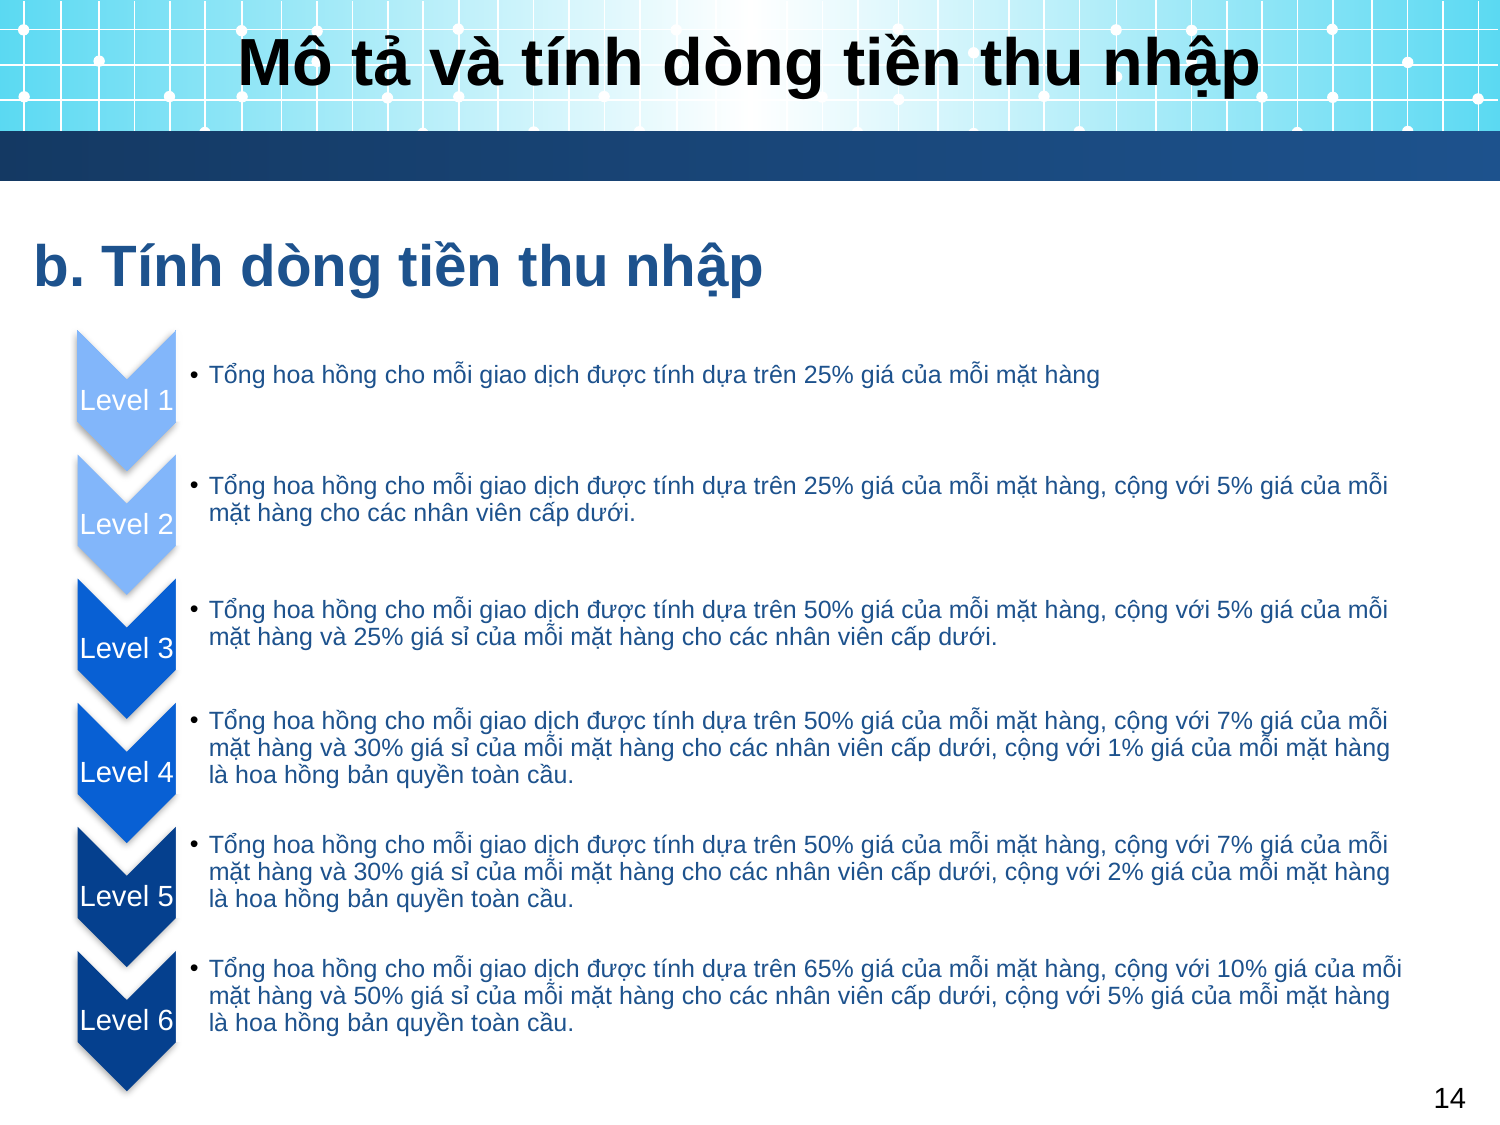

# Mô tả và tính dòng tiền thu nhập
b. Tính dòng tiền thu nhập
Level 1
Tổng hoa hồng cho mỗi giao dịch được tính dựa trên 25% giá của mỗi mặt hàng
Level 2
Tổng hoa hồng cho mỗi giao dịch được tính dựa trên 25% giá của mỗi mặt hàng, cộng với 5% giá của mỗi mặt hàng cho các nhân viên cấp dưới.
Level 3
Tổng hoa hồng cho mỗi giao dịch được tính dựa trên 50% giá của mỗi mặt hàng, cộng với 5% giá của mỗi mặt hàng và 25% giá sỉ của mỗi mặt hàng cho các nhân viên cấp dưới.
Level 4
Tổng hoa hồng cho mỗi giao dịch được tính dựa trên 50% giá của mỗi mặt hàng, cộng với 7% giá của mỗi mặt hàng và 30% giá sỉ của mỗi mặt hàng cho các nhân viên cấp dưới, cộng với 1% giá của mỗi mặt hàng là hoa hồng bản quyền toàn cầu.
Level 5
Tổng hoa hồng cho mỗi giao dịch được tính dựa trên 50% giá của mỗi mặt hàng, cộng với 7% giá của mỗi mặt hàng và 30% giá sỉ của mỗi mặt hàng cho các nhân viên cấp dưới, cộng với 2% giá của mỗi mặt hàng là hoa hồng bản quyền toàn cầu.
Level 6
Tổng hoa hồng cho mỗi giao dịch được tính dựa trên 65% giá của mỗi mặt hàng, cộng với 10% giá của mỗi mặt hàng và 50% giá sỉ của mỗi mặt hàng cho các nhân viên cấp dưới, cộng với 5% giá của mỗi mặt hàng là hoa hồng bản quyền toàn cầu.
14